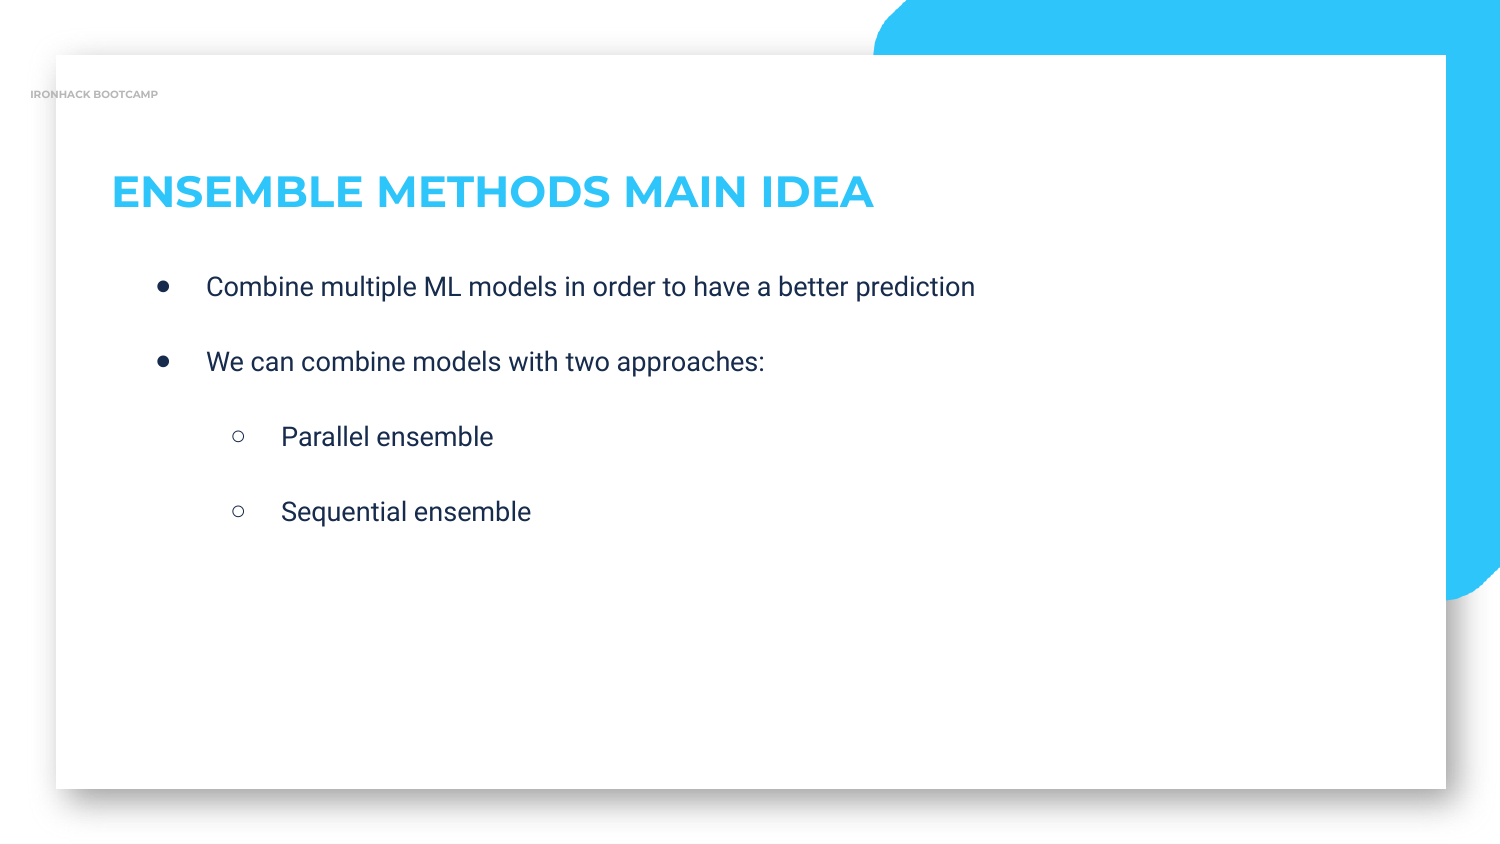

IRONHACK BOOTCAMP
ENSEMBLE METHODS MAIN IDEA
Combine multiple ML models in order to have a better prediction
We can combine models with two approaches:
Parallel ensemble
Sequential ensemble